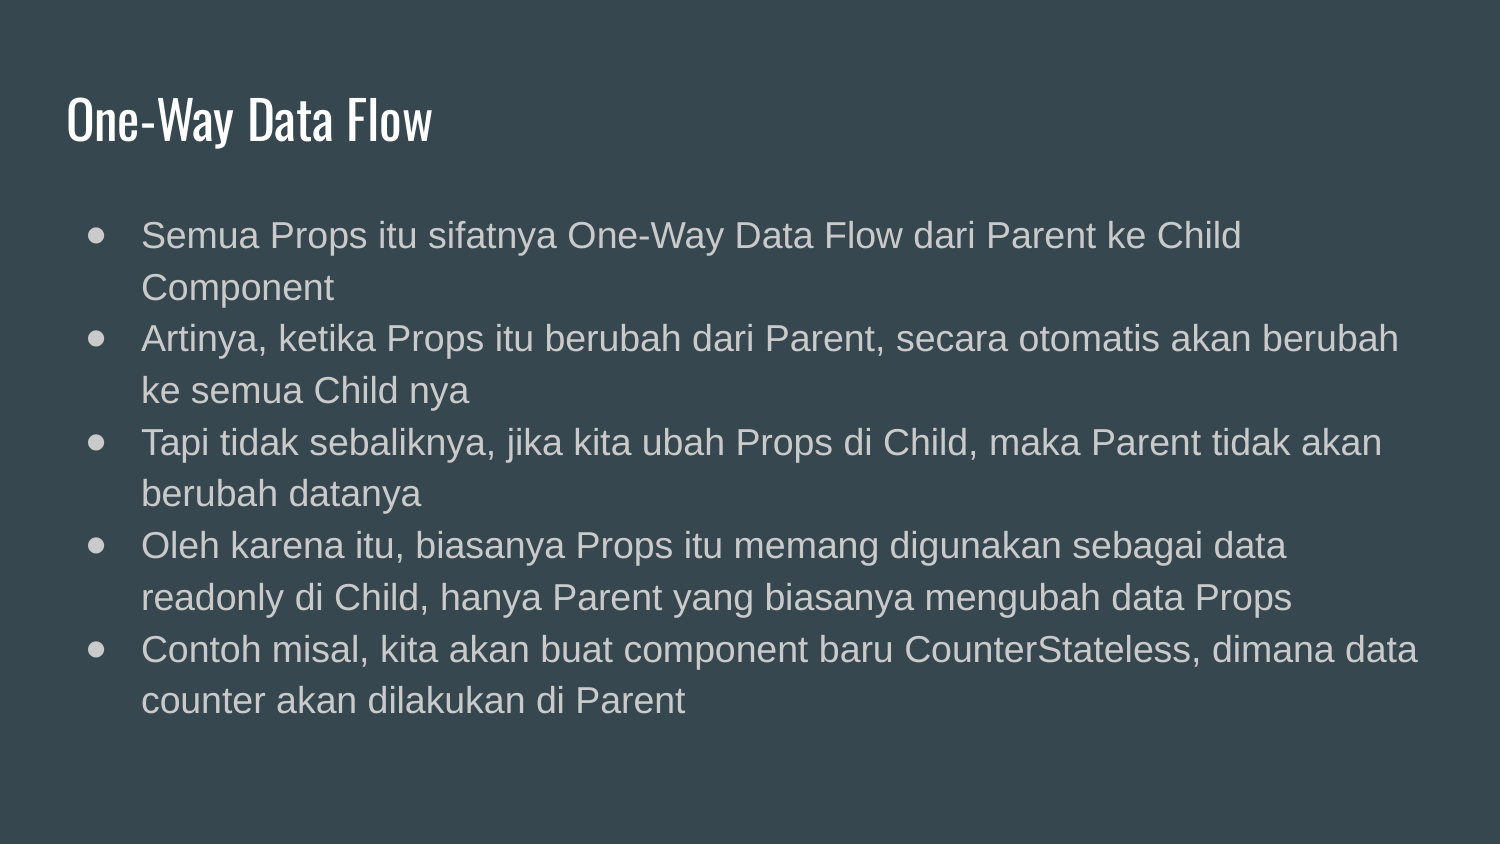

# One-Way Data Flow
Semua Props itu sifatnya One-Way Data Flow dari Parent ke Child Component
Artinya, ketika Props itu berubah dari Parent, secara otomatis akan berubah ke semua Child nya
Tapi tidak sebaliknya, jika kita ubah Props di Child, maka Parent tidak akan berubah datanya
Oleh karena itu, biasanya Props itu memang digunakan sebagai data readonly di Child, hanya Parent yang biasanya mengubah data Props
Contoh misal, kita akan buat component baru CounterStateless, dimana data counter akan dilakukan di Parent